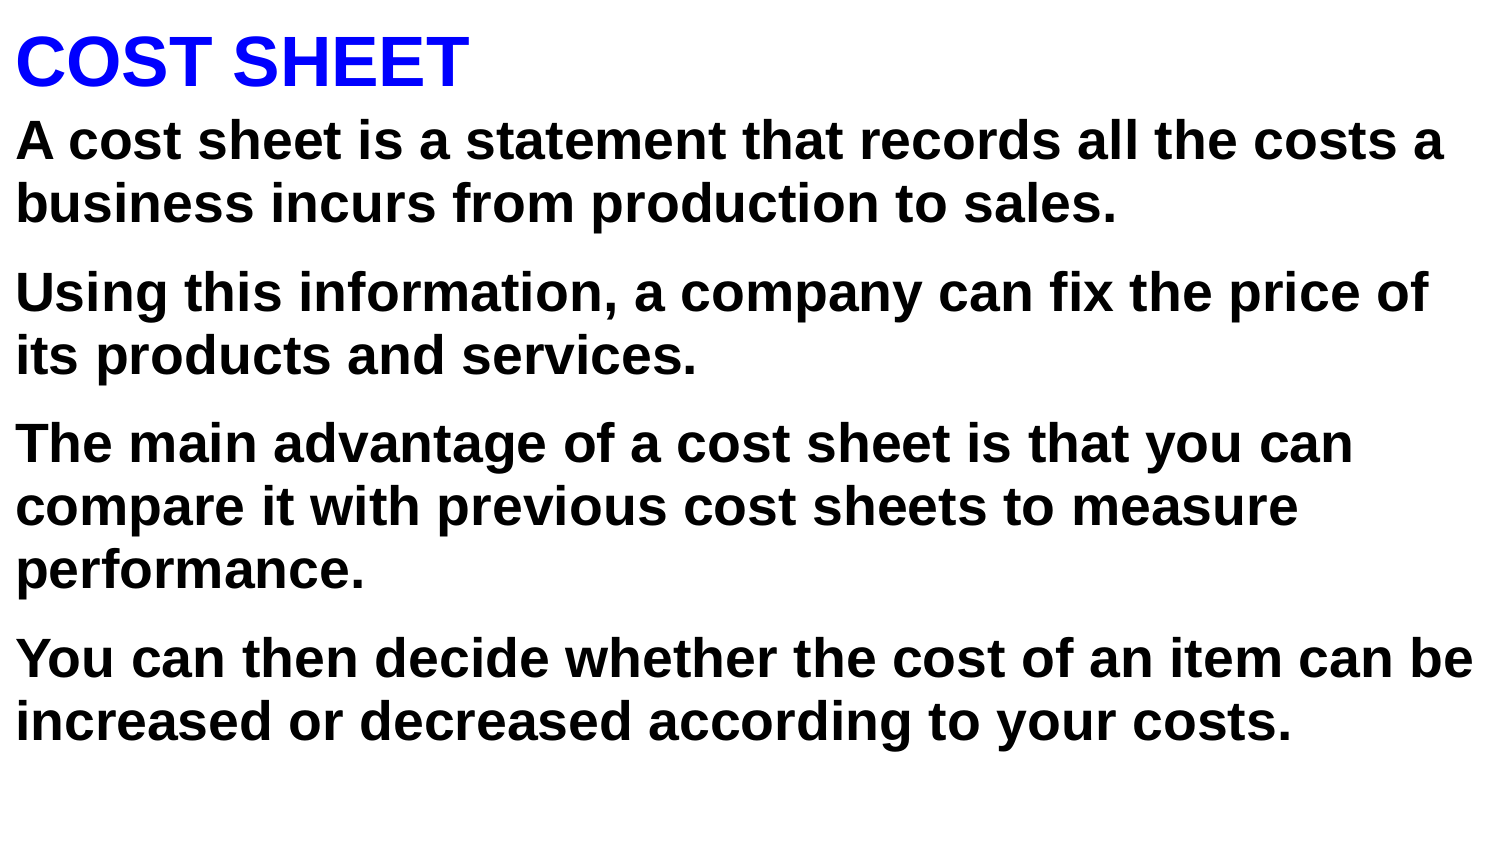

# COST SHEET
A cost sheet is a statement that records all the costs a business incurs from production to sales.
Using this information, a company can fix the price of its products and services.
The main advantage of a cost sheet is that you can compare it with previous cost sheets to measure performance.
You can then decide whether the cost of an item can be increased or decreased according to your costs.